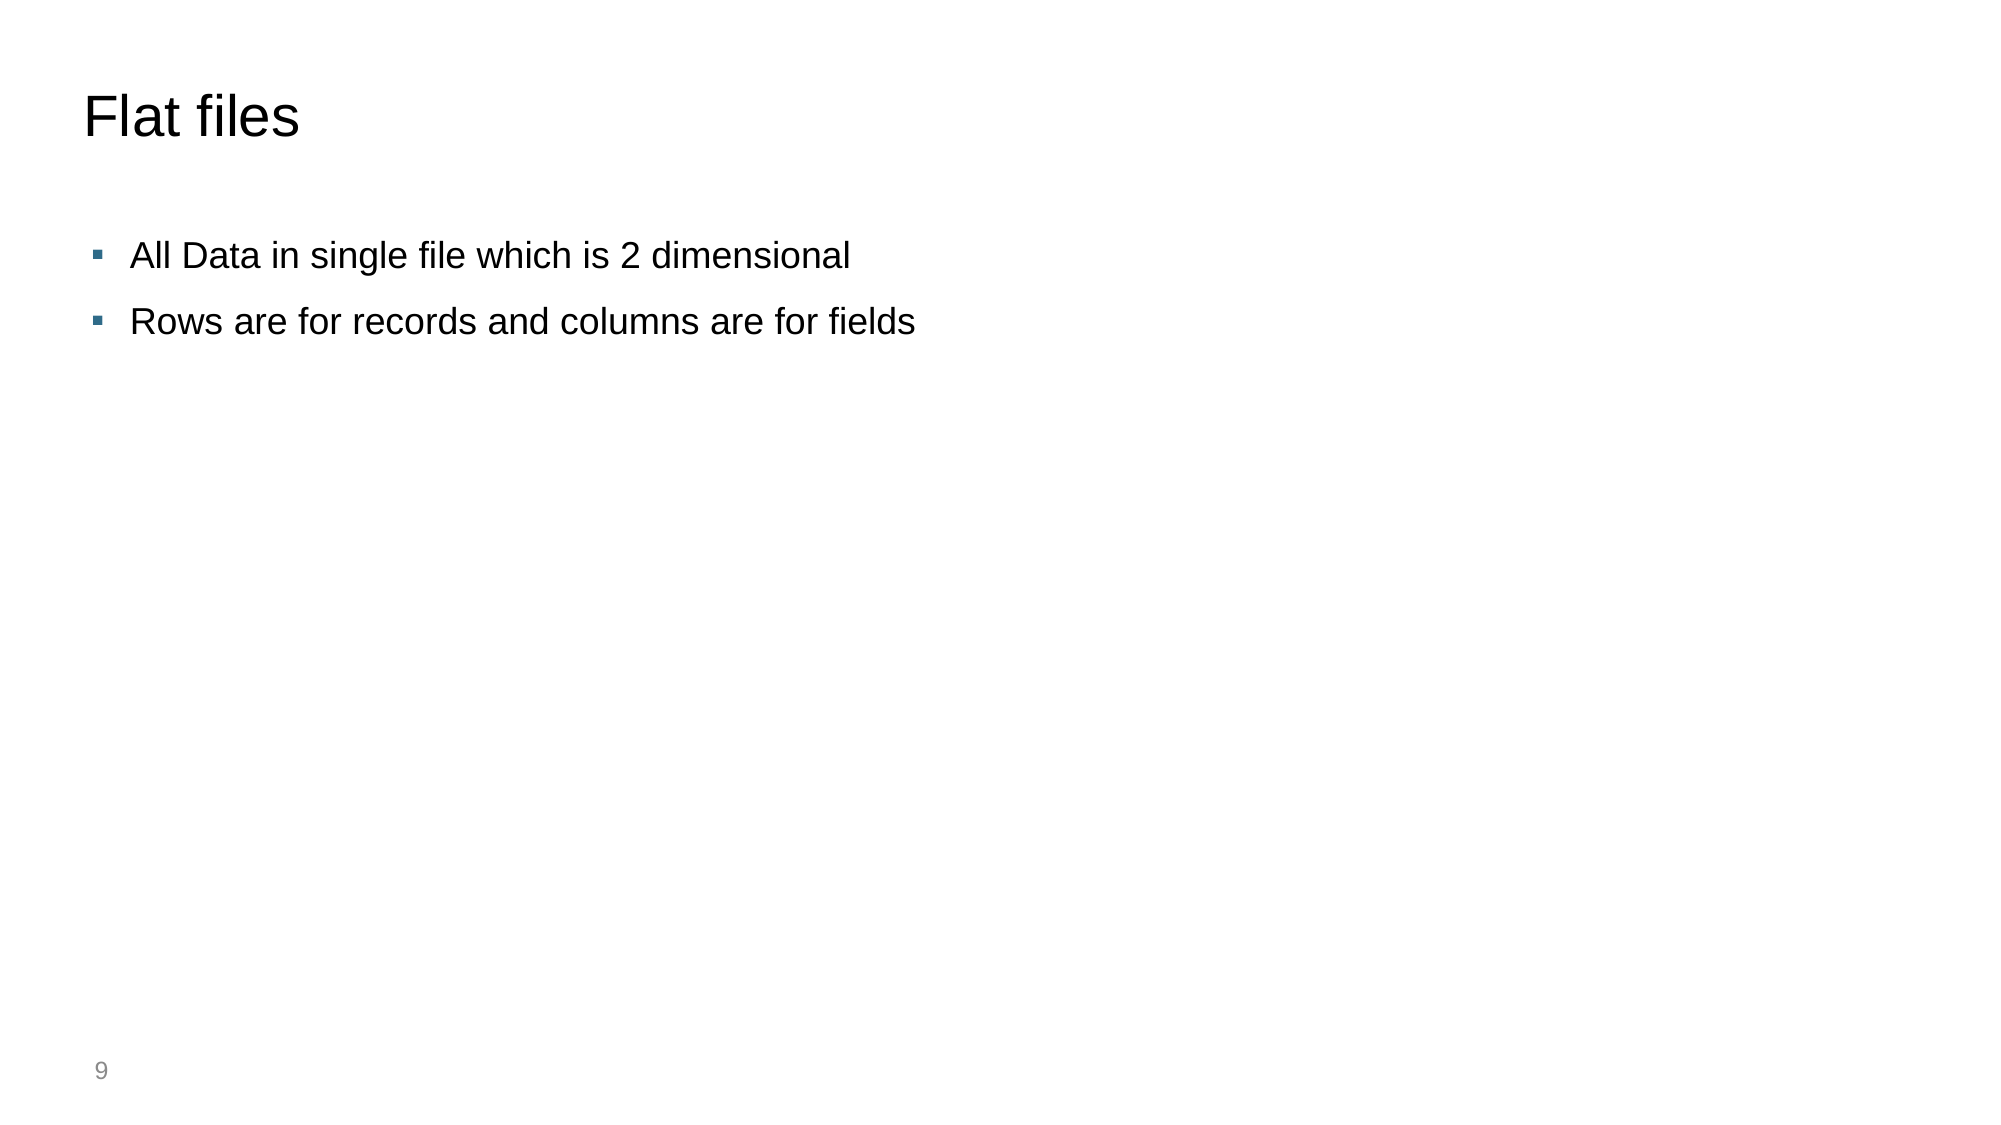

# Flat files
All Data in single file which is 2 dimensional
Rows are for records and columns are for fields
9